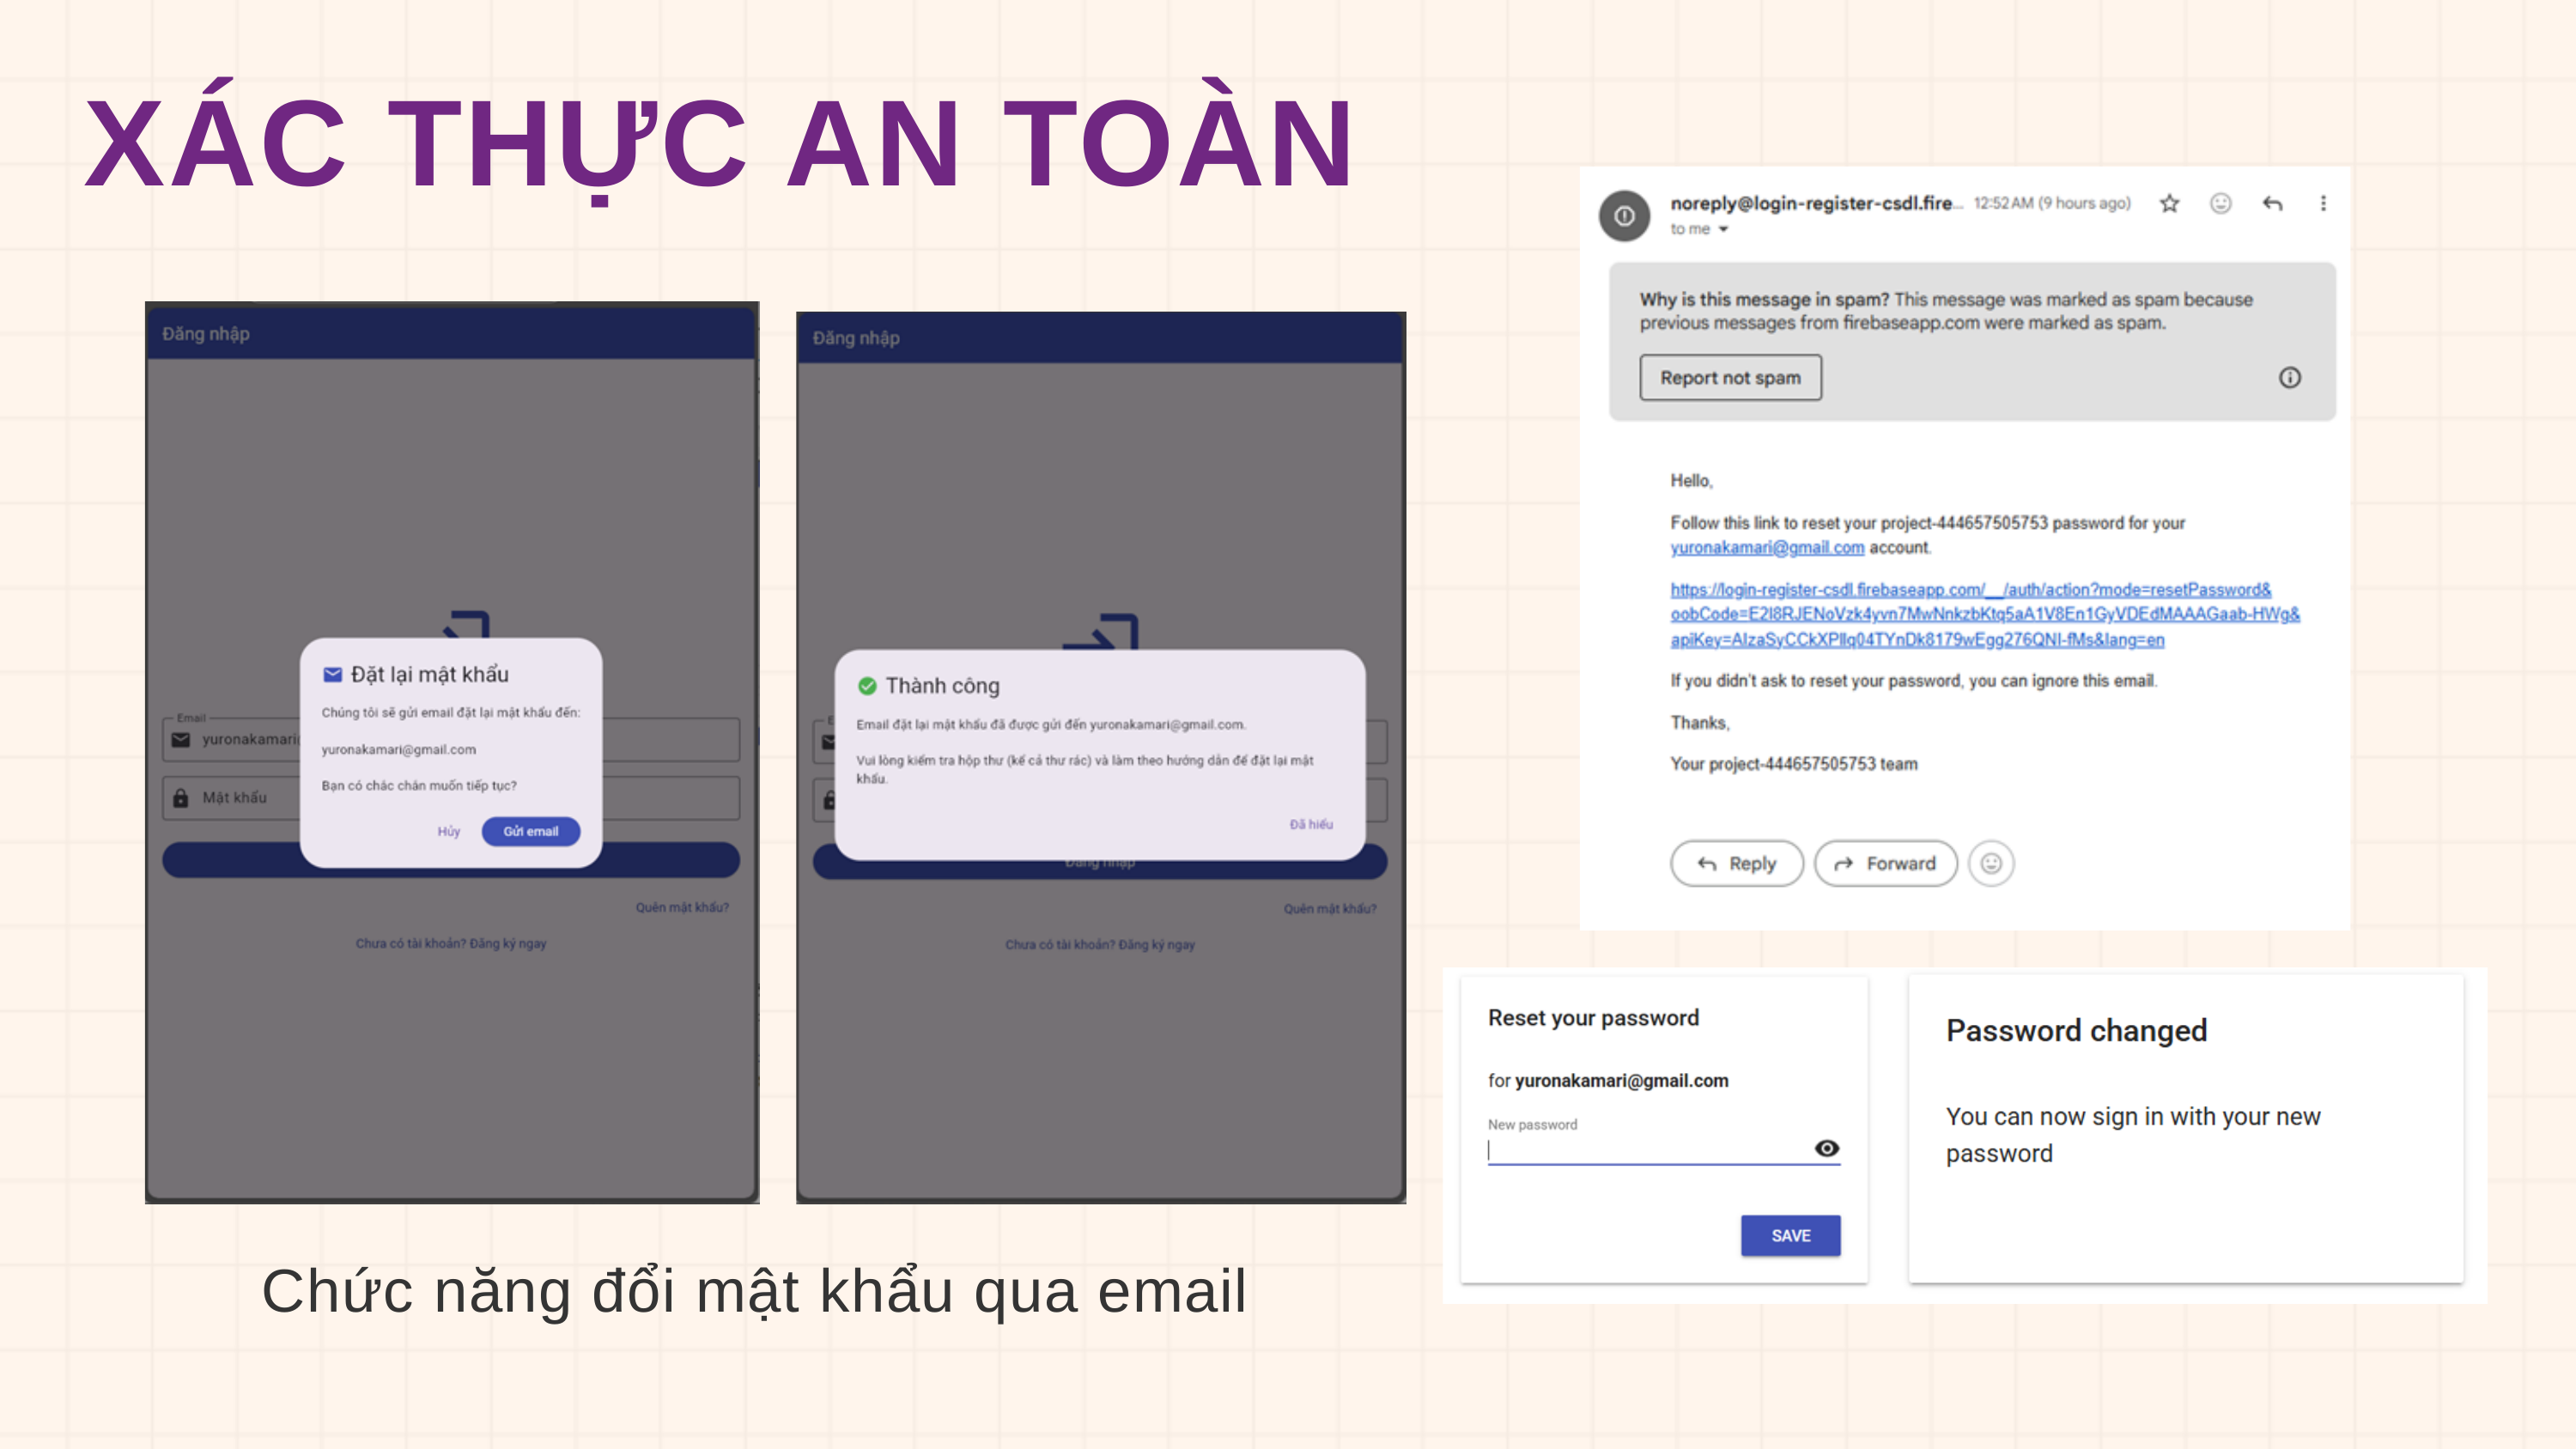

XÁC THỰC AN TOÀN

Chức năng đổi mật khẩu qua email